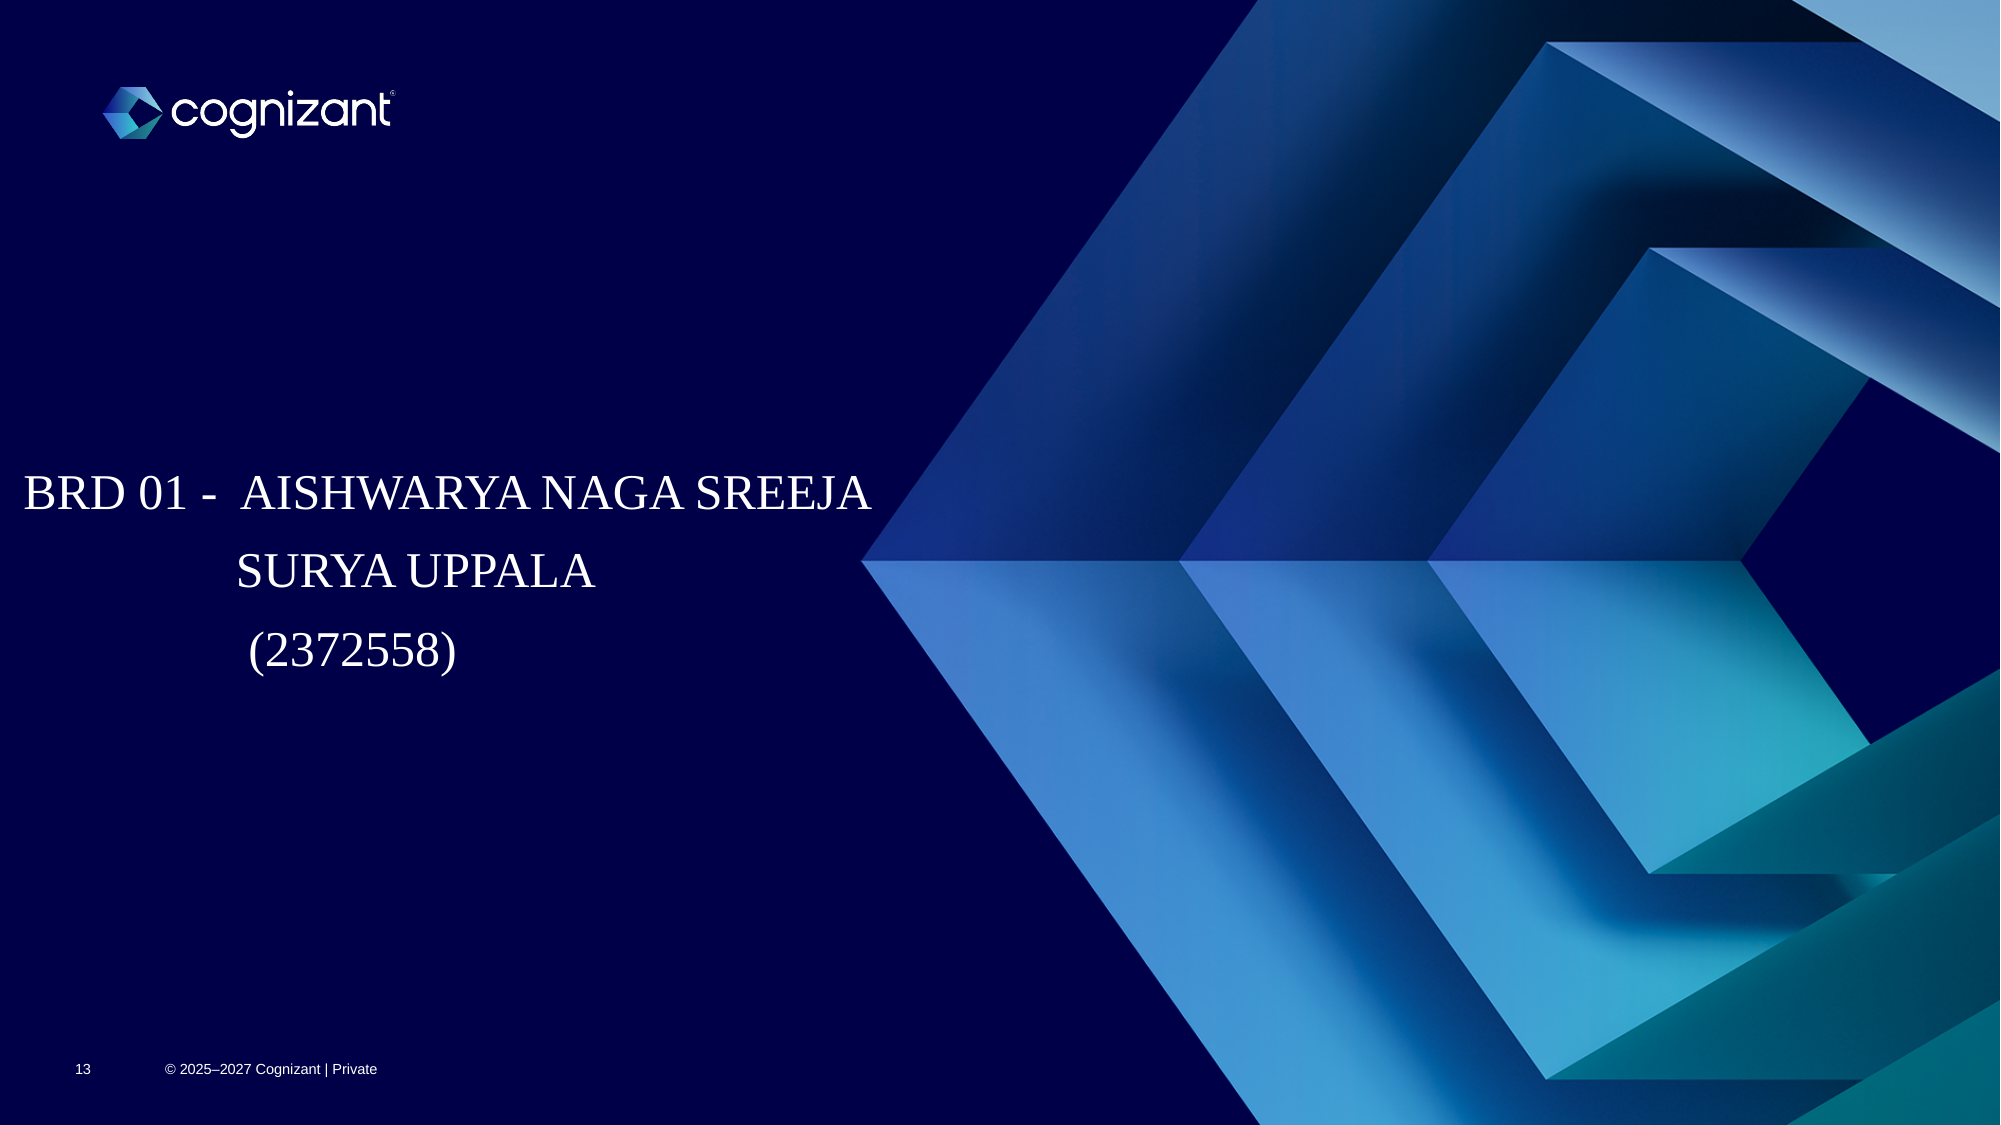

BRD 01 -  AISHWARYA NAGA SREEJA
                 SURYA UPPALA
                  (2372558)
13
© 2025–2027 Cognizant | Private